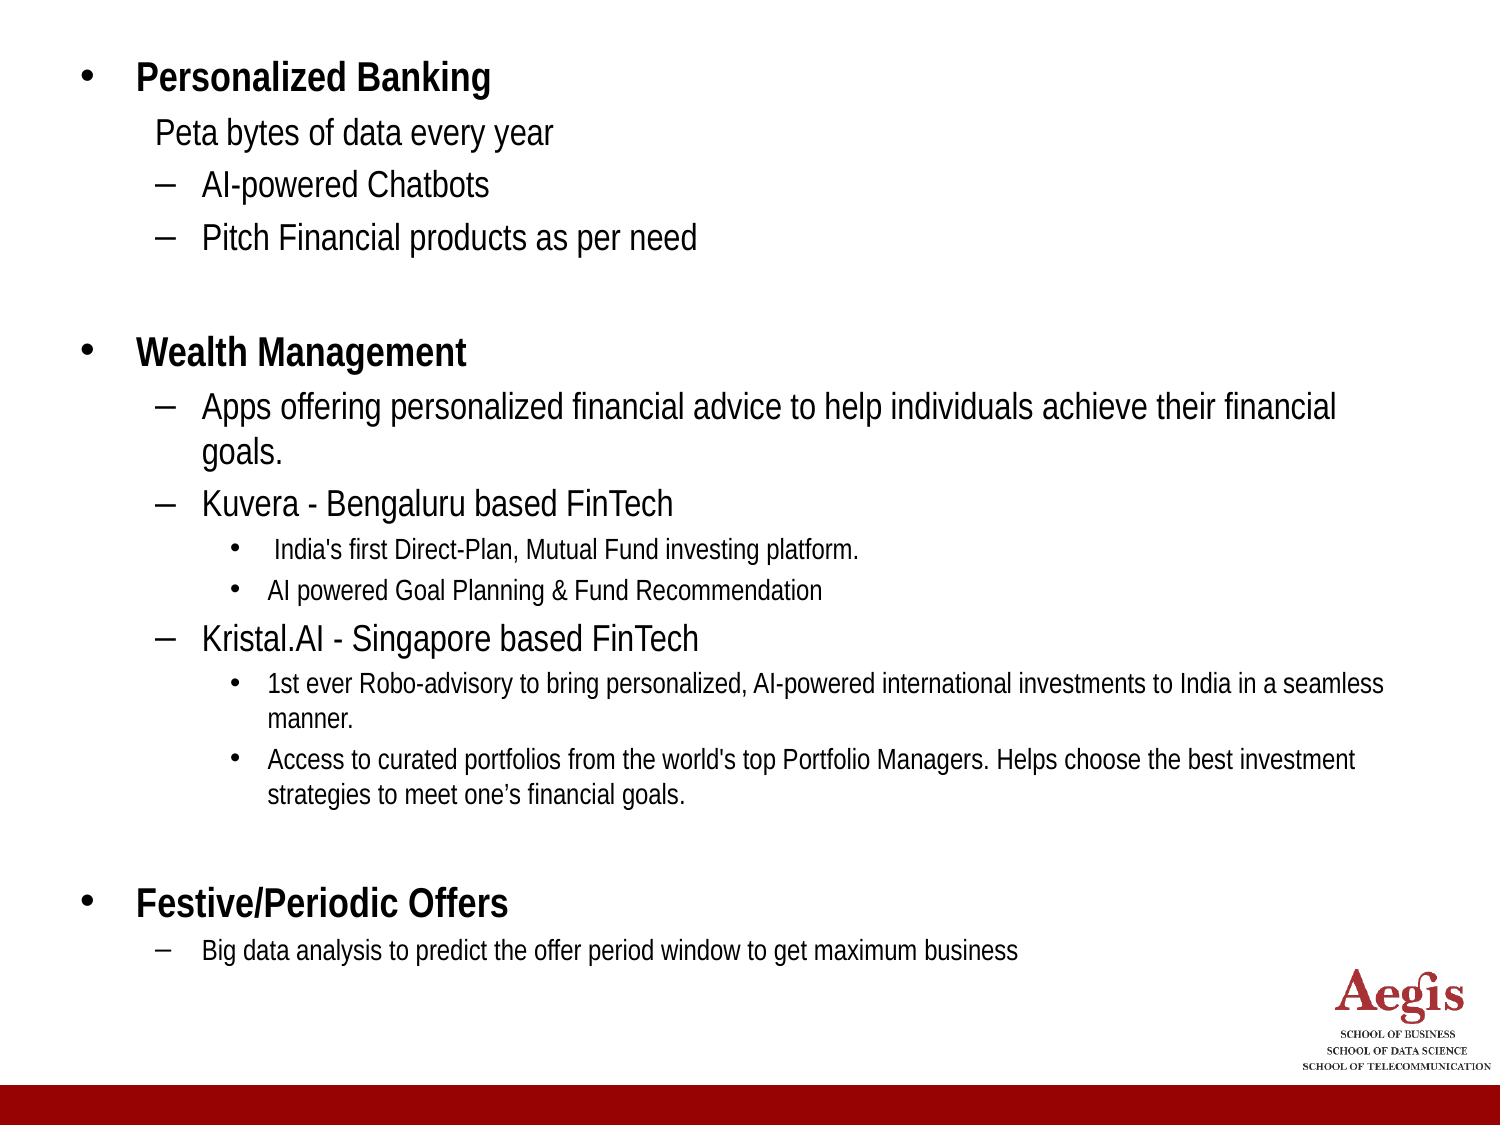

Personalized Banking
Peta bytes of data every year
AI-powered Chatbots
Pitch Financial products as per need

Wealth Management
Apps offering personalized financial advice to help individuals achieve their financial goals.
Kuvera - Bengaluru based FinTech
 India's first Direct-Plan, Mutual Fund investing platform.
AI powered Goal Planning & Fund Recommendation
Kristal.AI - Singapore based FinTech
1st ever Robo-advisory to bring personalized, AI-powered international investments to India in a seamless manner.
Access to curated portfolios from the world's top Portfolio Managers. Helps choose the best investment strategies to meet one’s financial goals.

Festive/Periodic Offers
Big data analysis to predict the offer period window to get maximum business